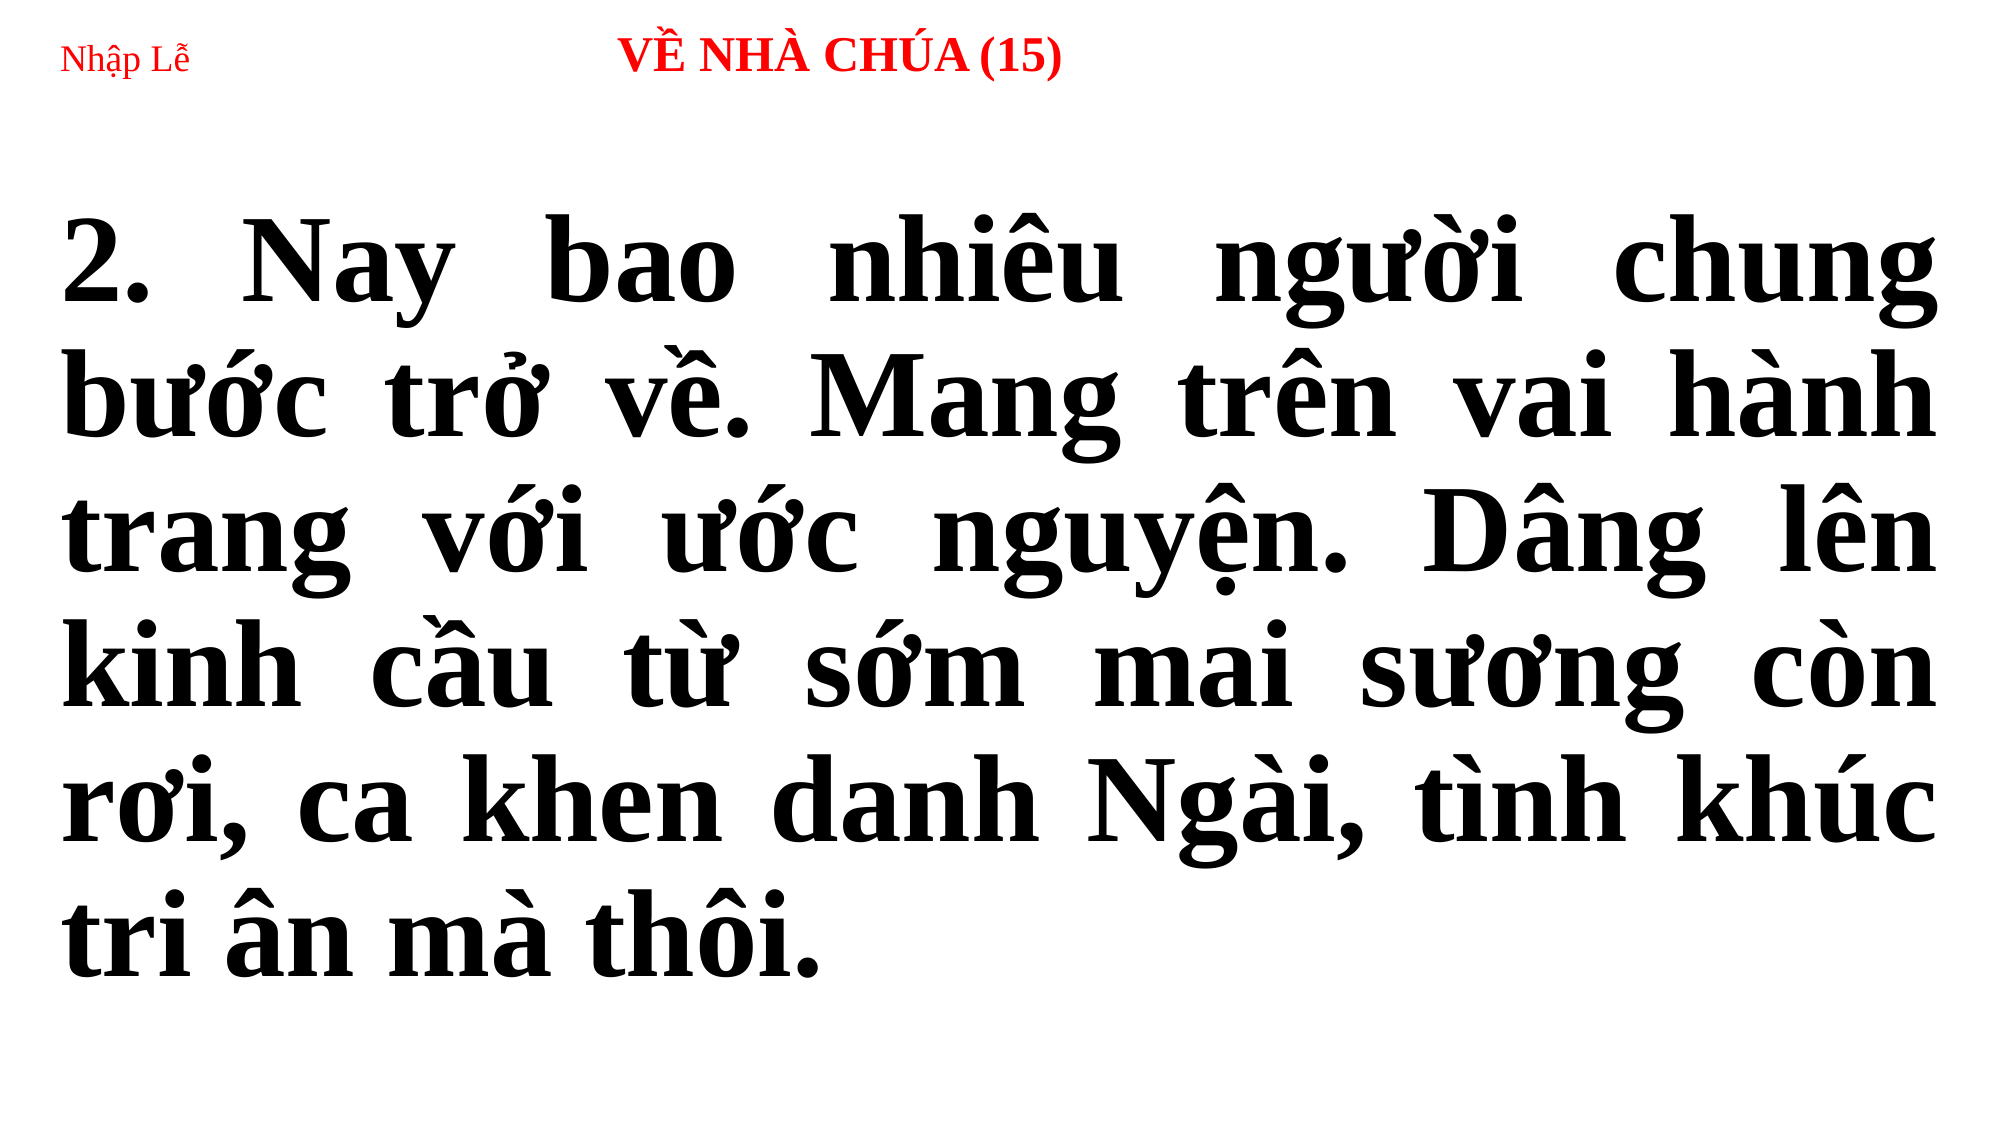

# Nhập Lễ                                             VỀ NHÀ CHÚA (15)
2. Nay bao nhiêu người chung bước trở về. Mang trên vai hành trang với ước nguyện. Dâng lên kinh cầu từ sớm mai sương còn rơi, ca khen danh Ngài, tình khúc tri ân mà thôi.